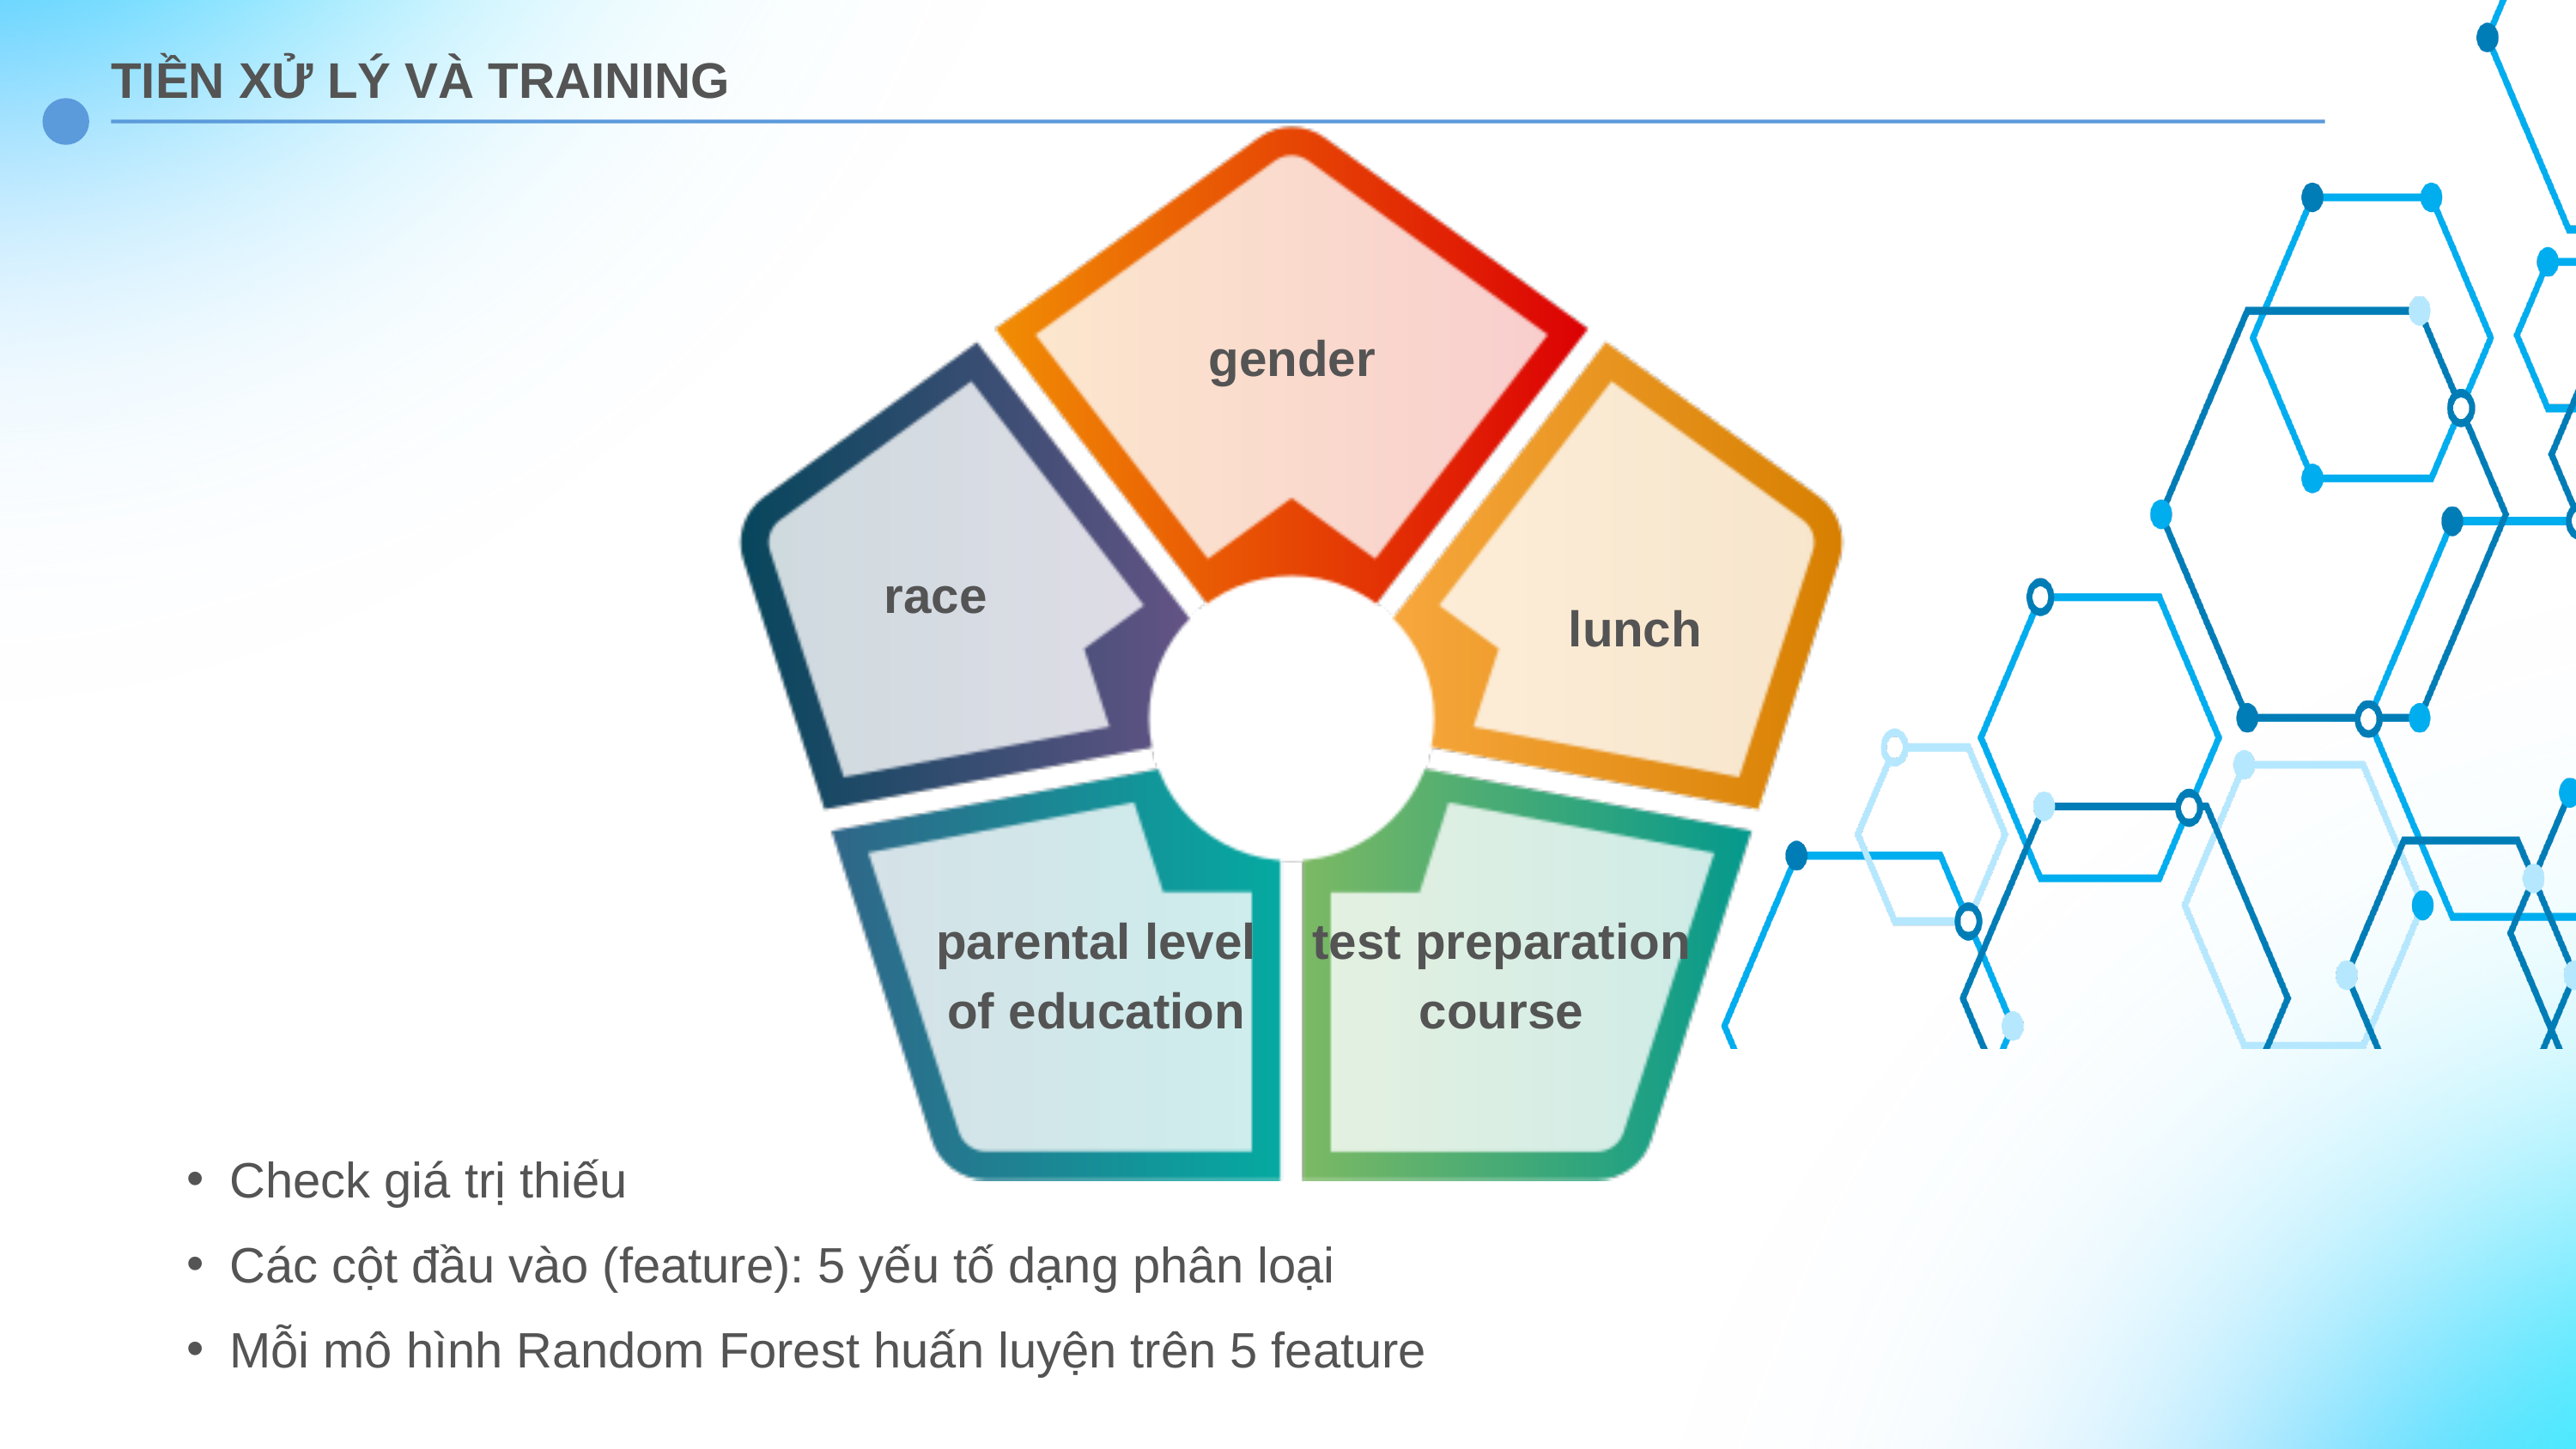

TIỀN XỬ LÝ VÀ TRAINING

gender
race
lunch

parental level of education
test preparation course
Check giá trị thiếu
Các cột đầu vào (feature): 5 yếu tố dạng phân loại
Mỗi mô hình Random Forest huấn luyện trên 5 feature